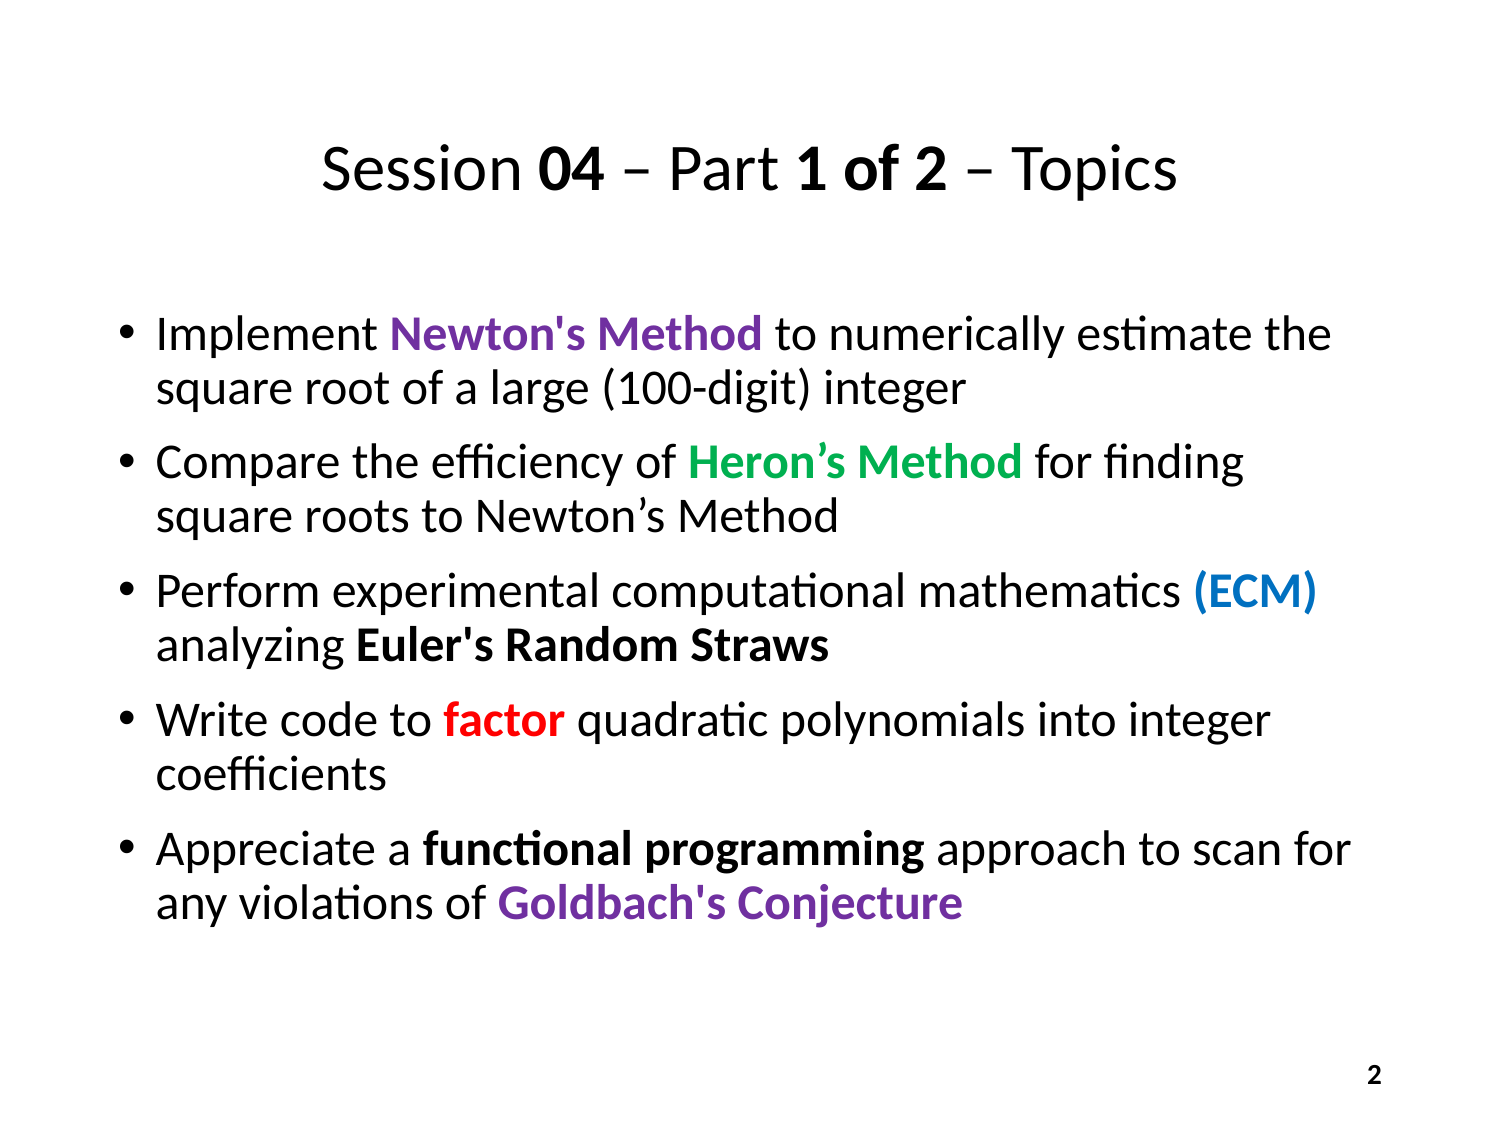

# Session 04 – Part 1 of 2 – Topics
Implement Newton's Method to numerically estimate the square root of a large (100-digit) integer
Compare the efficiency of Heron’s Method for finding square roots to Newton’s Method
Perform experimental computational mathematics (ECM) analyzing Euler's Random Straws
Write code to factor quadratic polynomials into integer coefficients
Appreciate a functional programming approach to scan for any violations of Goldbach's Conjecture
2